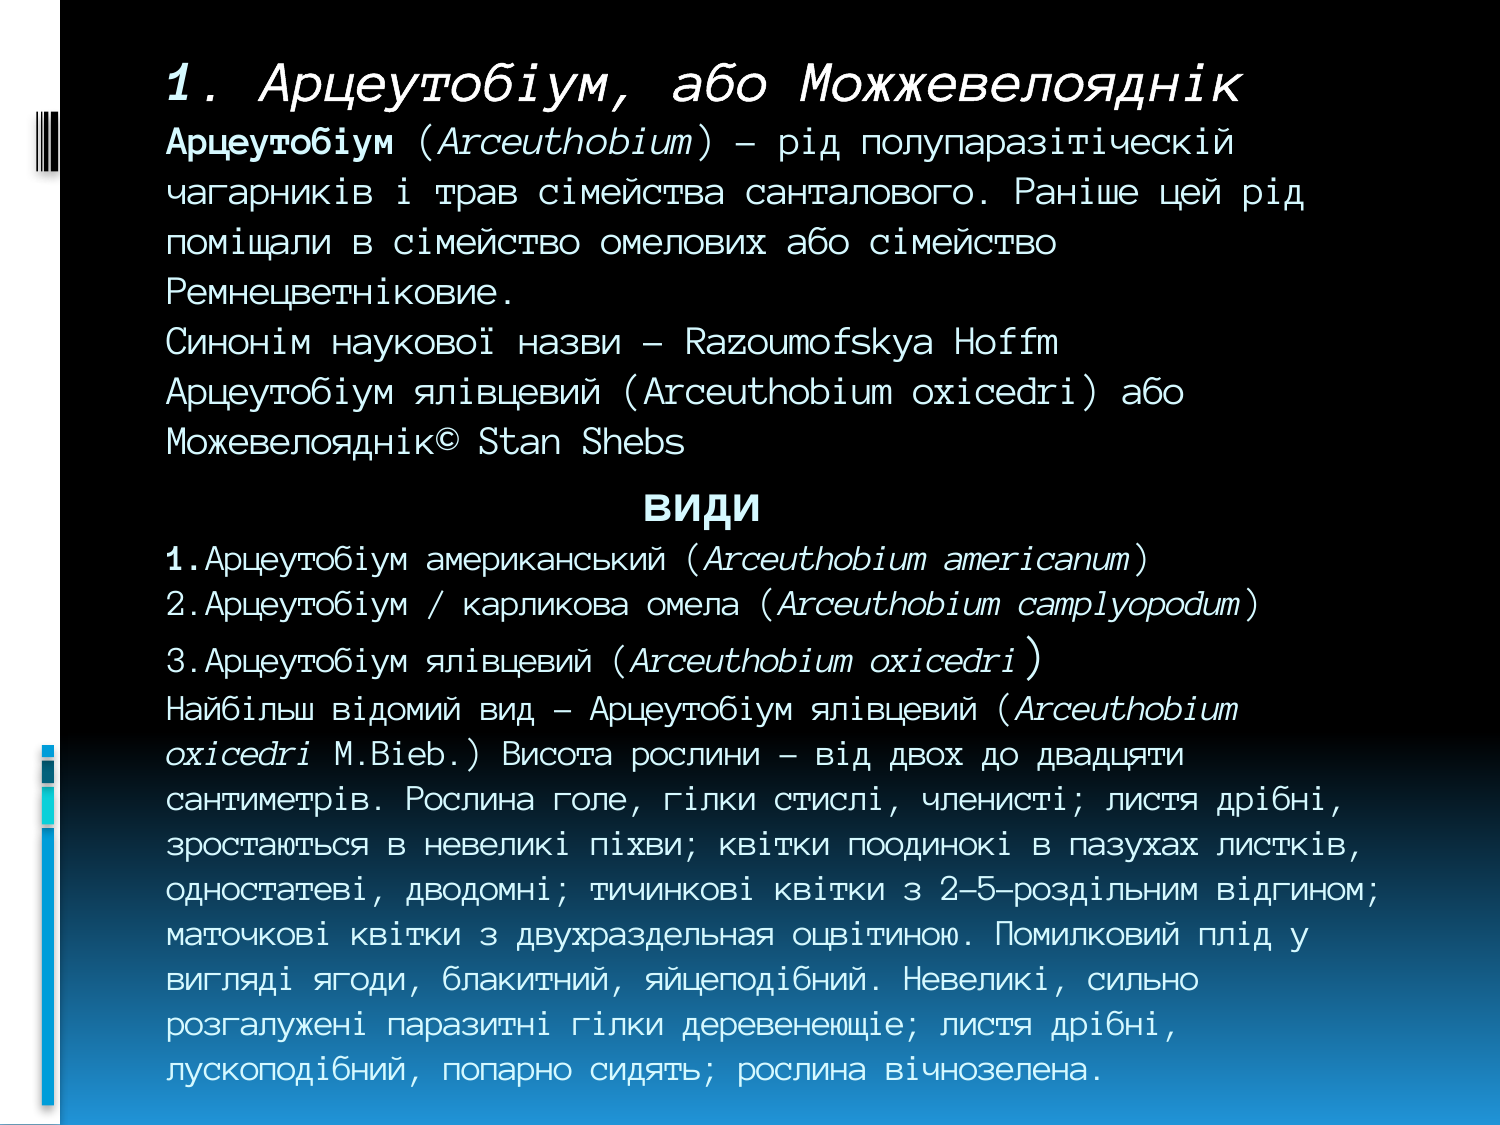

# 1. Арцеутобіум, або Можжевелояднік Арцеутобіум (Arceuthоbium) - рід полупаразітіческій чагарників і трав сімейства санталового. Раніше цей рід поміщали в сімейство омелових або сімейство Ремнецветніковие. Синонім наукової назви - Razoumofskya Hoffm Арцеутобіум ялівцевий (Arceuthobium oxicedri) або Можевелояднік© Stan Shebs види 1.Арцеутобіум американський (Arceuthobium americanum) 2.Арцеутобіум / карликова омела (Arceuthobium camplyopodum) 3.Арцеутобіум ялівцевий (Arceuthobium oxicedri) Найбільш відомий вид - Арцеутобіум ялівцевий (Arceuthobium oxicedri M.Bieb.) Висота рослини - від двох до двадцяти сантиметрів. Рослина голе, гілки стислі, членисті; листя дрібні, зростаються в невеликі піхви; квітки поодинокі в пазухах листків, одностатеві, дводомні; тичинкові квітки з 2-5-роздільним відгином; маточкові квітки з двухраздельная оцвітиною. Помилковий плід у вигляді ягоди, блакитний, яйцеподібний. Невеликі, сильно розгалужені паразитні гілки деревенеющіе; листя дрібні, лускоподібний, попарно сидять; рослина вічнозелена.